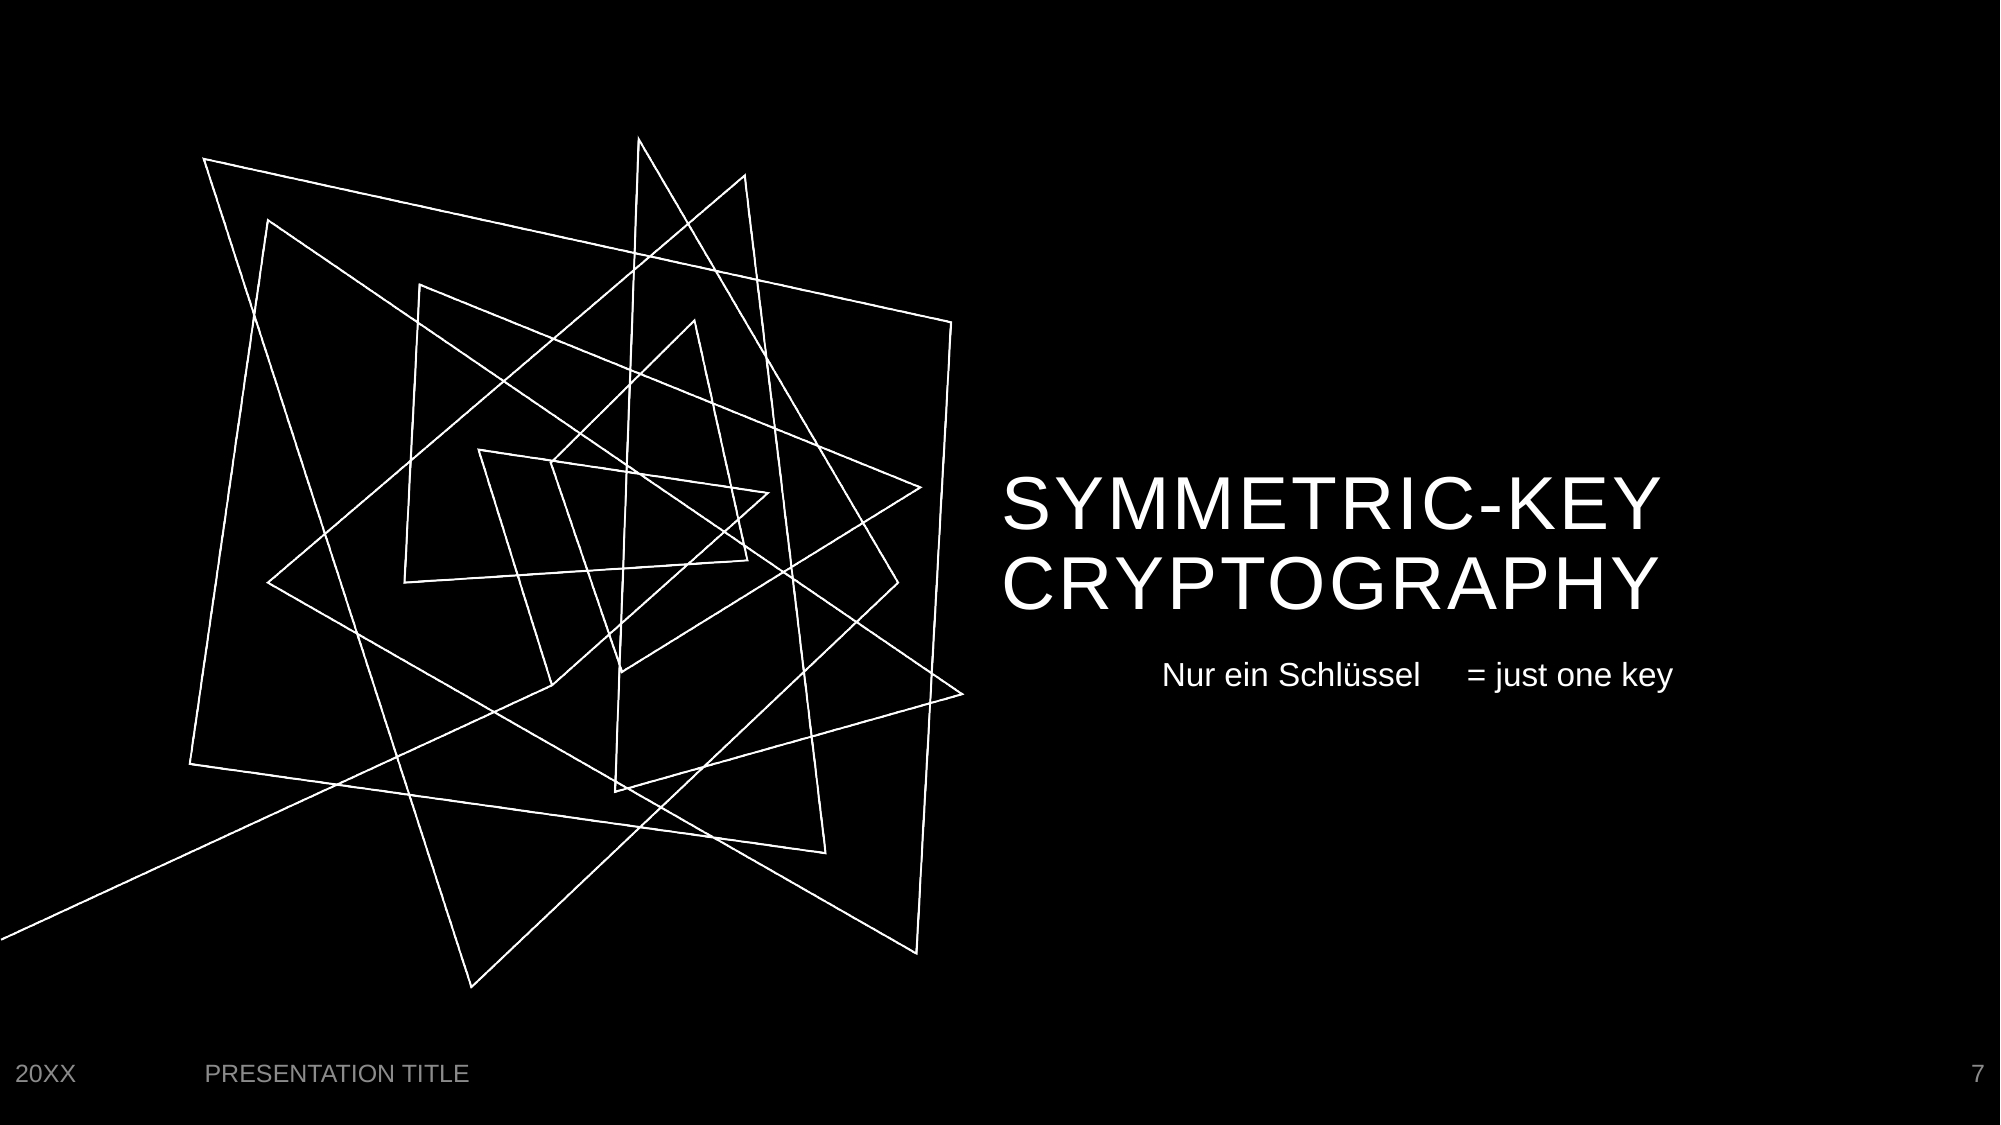

# Symmetric-key cryptography
Nur ein Schlüssel     = just one key
20XX
PRESENTATION TITLE
7